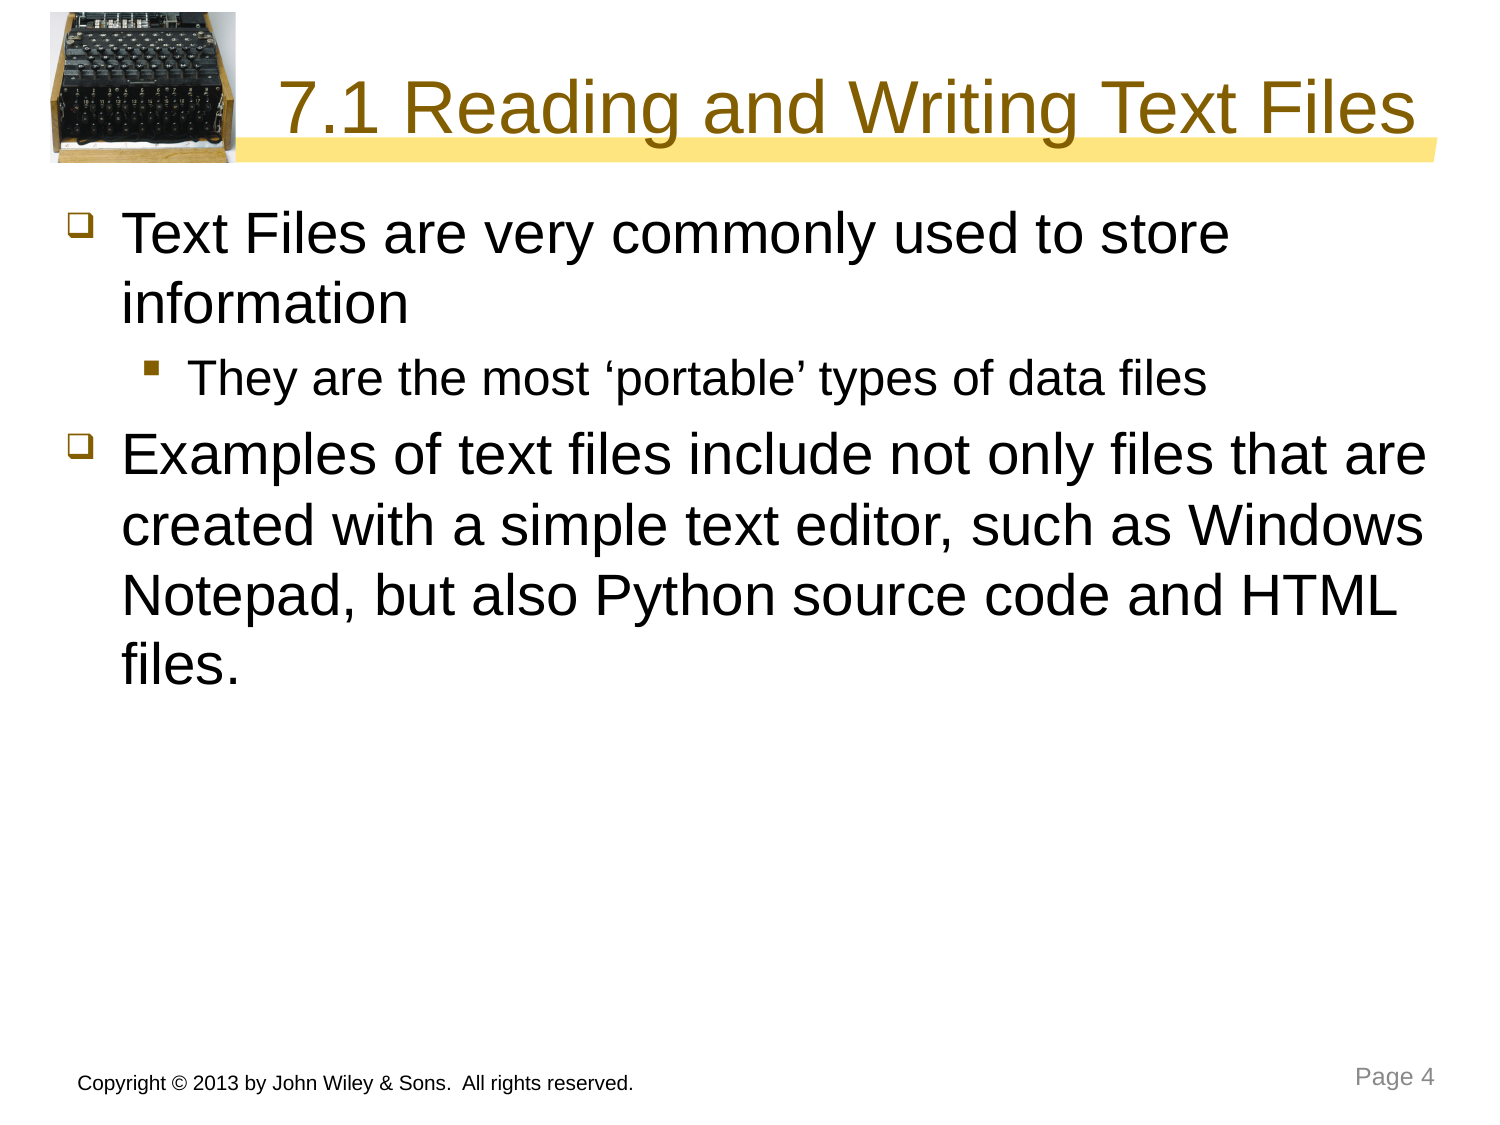

# 7.1 Reading and Writing Text Files
Text Files are very commonly used to store information
They are the most ‘portable’ types of data files
Examples of text files include not only files that are created with a simple text editor, such as Windows Notepad, but also Python source code and HTML files.

Copyright © 2013 by John Wiley & Sons.  All rights reserved.
Page 4